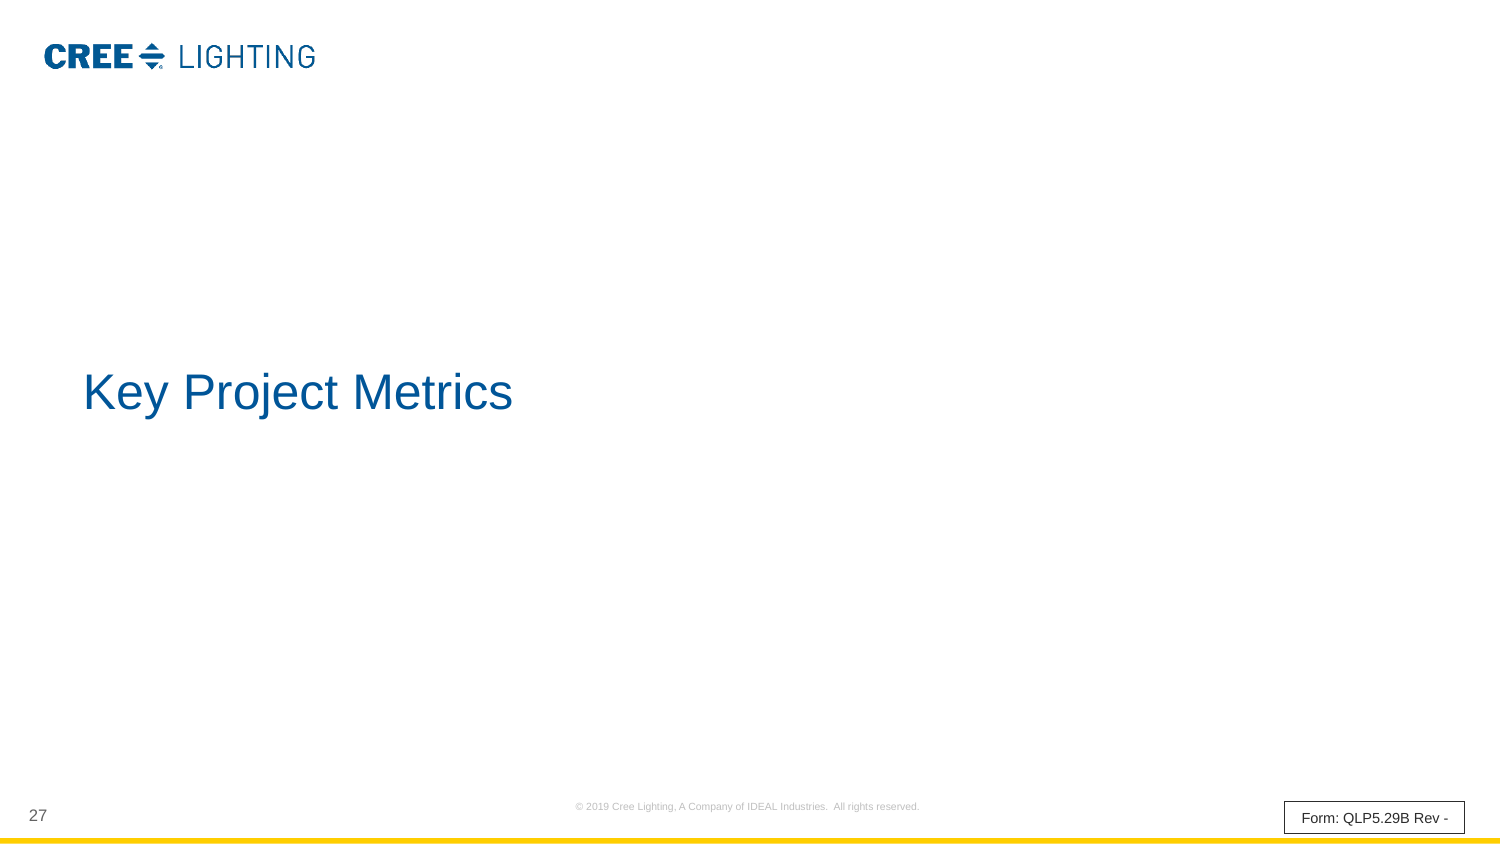

Key Project Metrics
Form: QLP5.29B Rev -